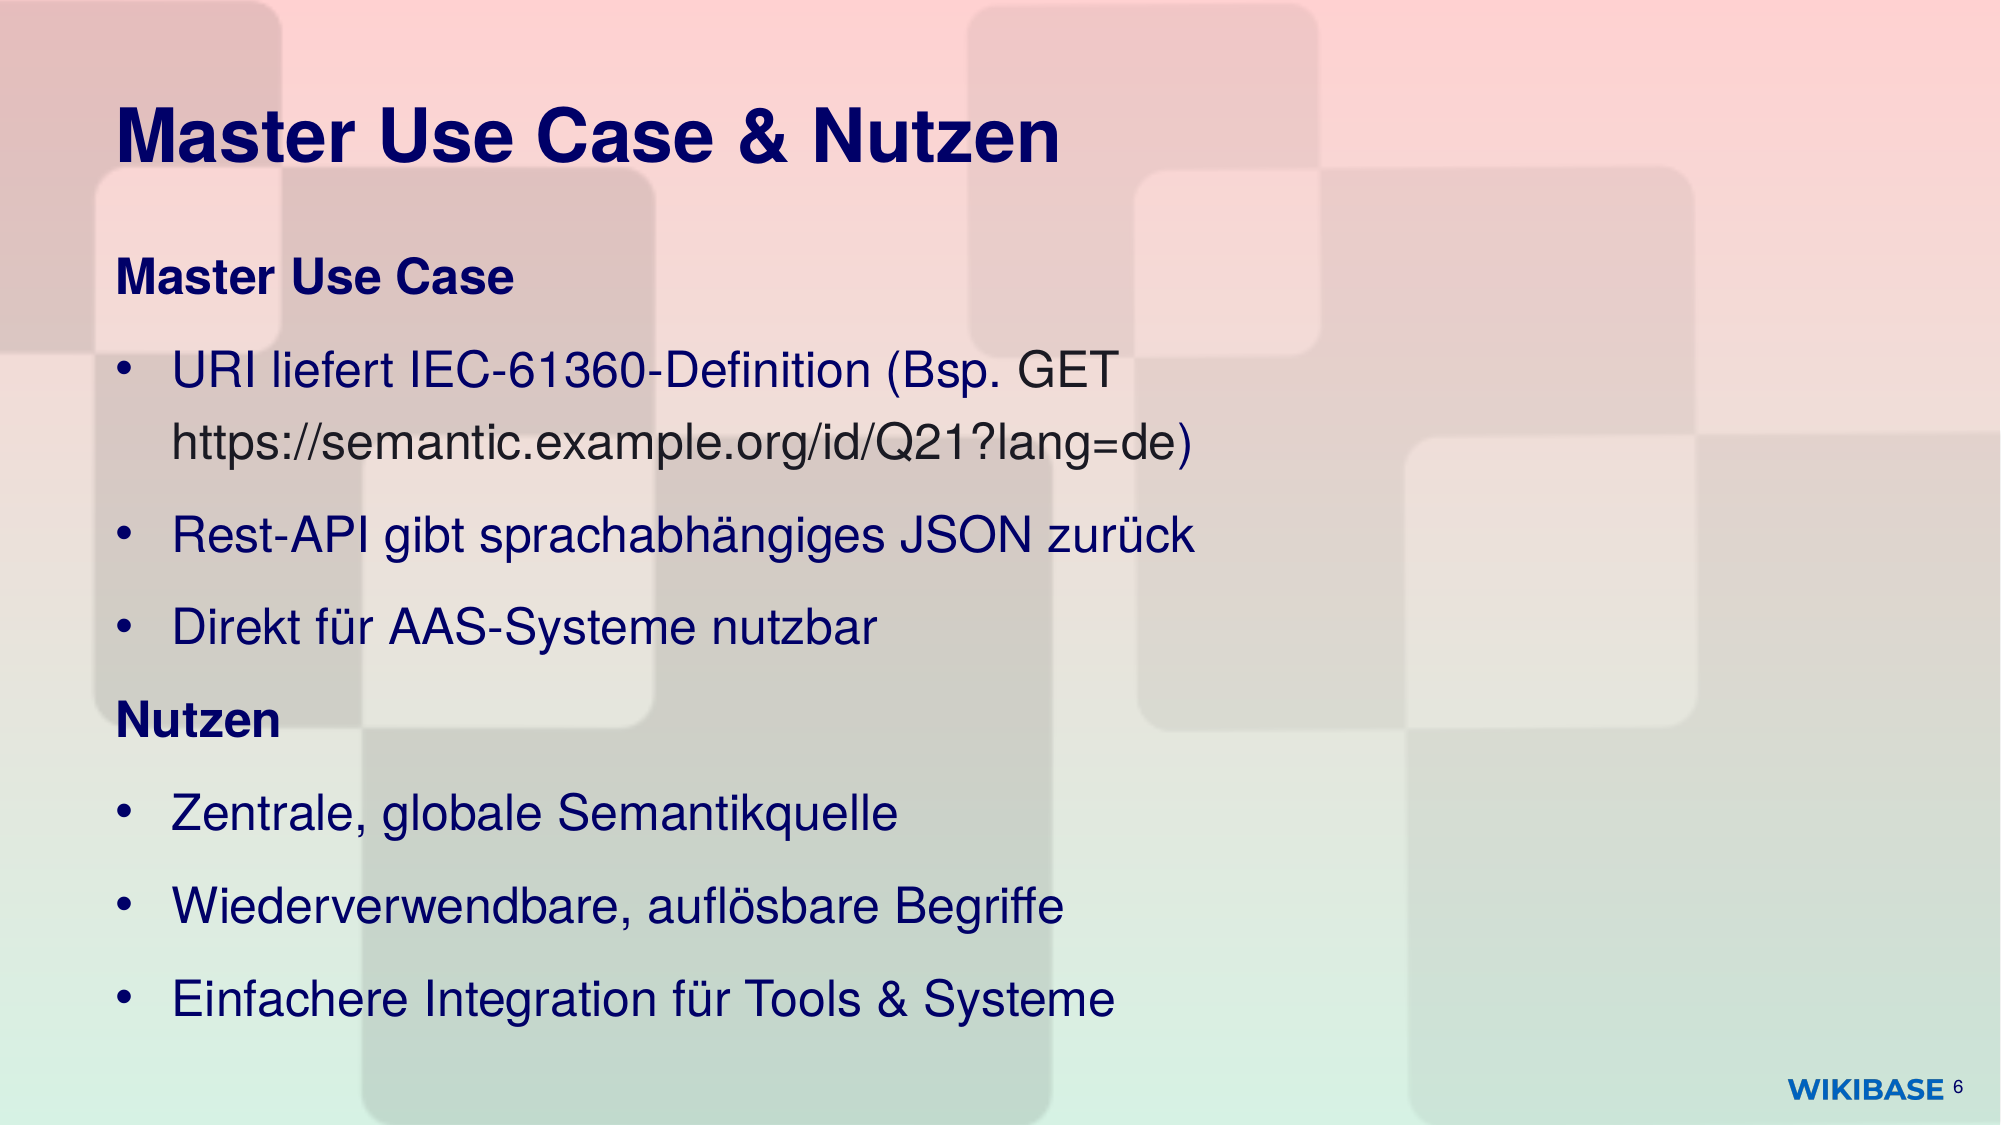

# Master Use Case & Nutzen
Master Use Case
URI liefert IEC-61360-Definition (Bsp. GET https://semantic.example.org/id/Q21?lang=de)
Rest-API gibt sprachabhängiges JSON zurück
Direkt für AAS-Systeme nutzbar
Nutzen
Zentrale, globale Semantikquelle
Wiederverwendbare, auflösbare Begriffe
Einfachere Integration für Tools & Systeme
6